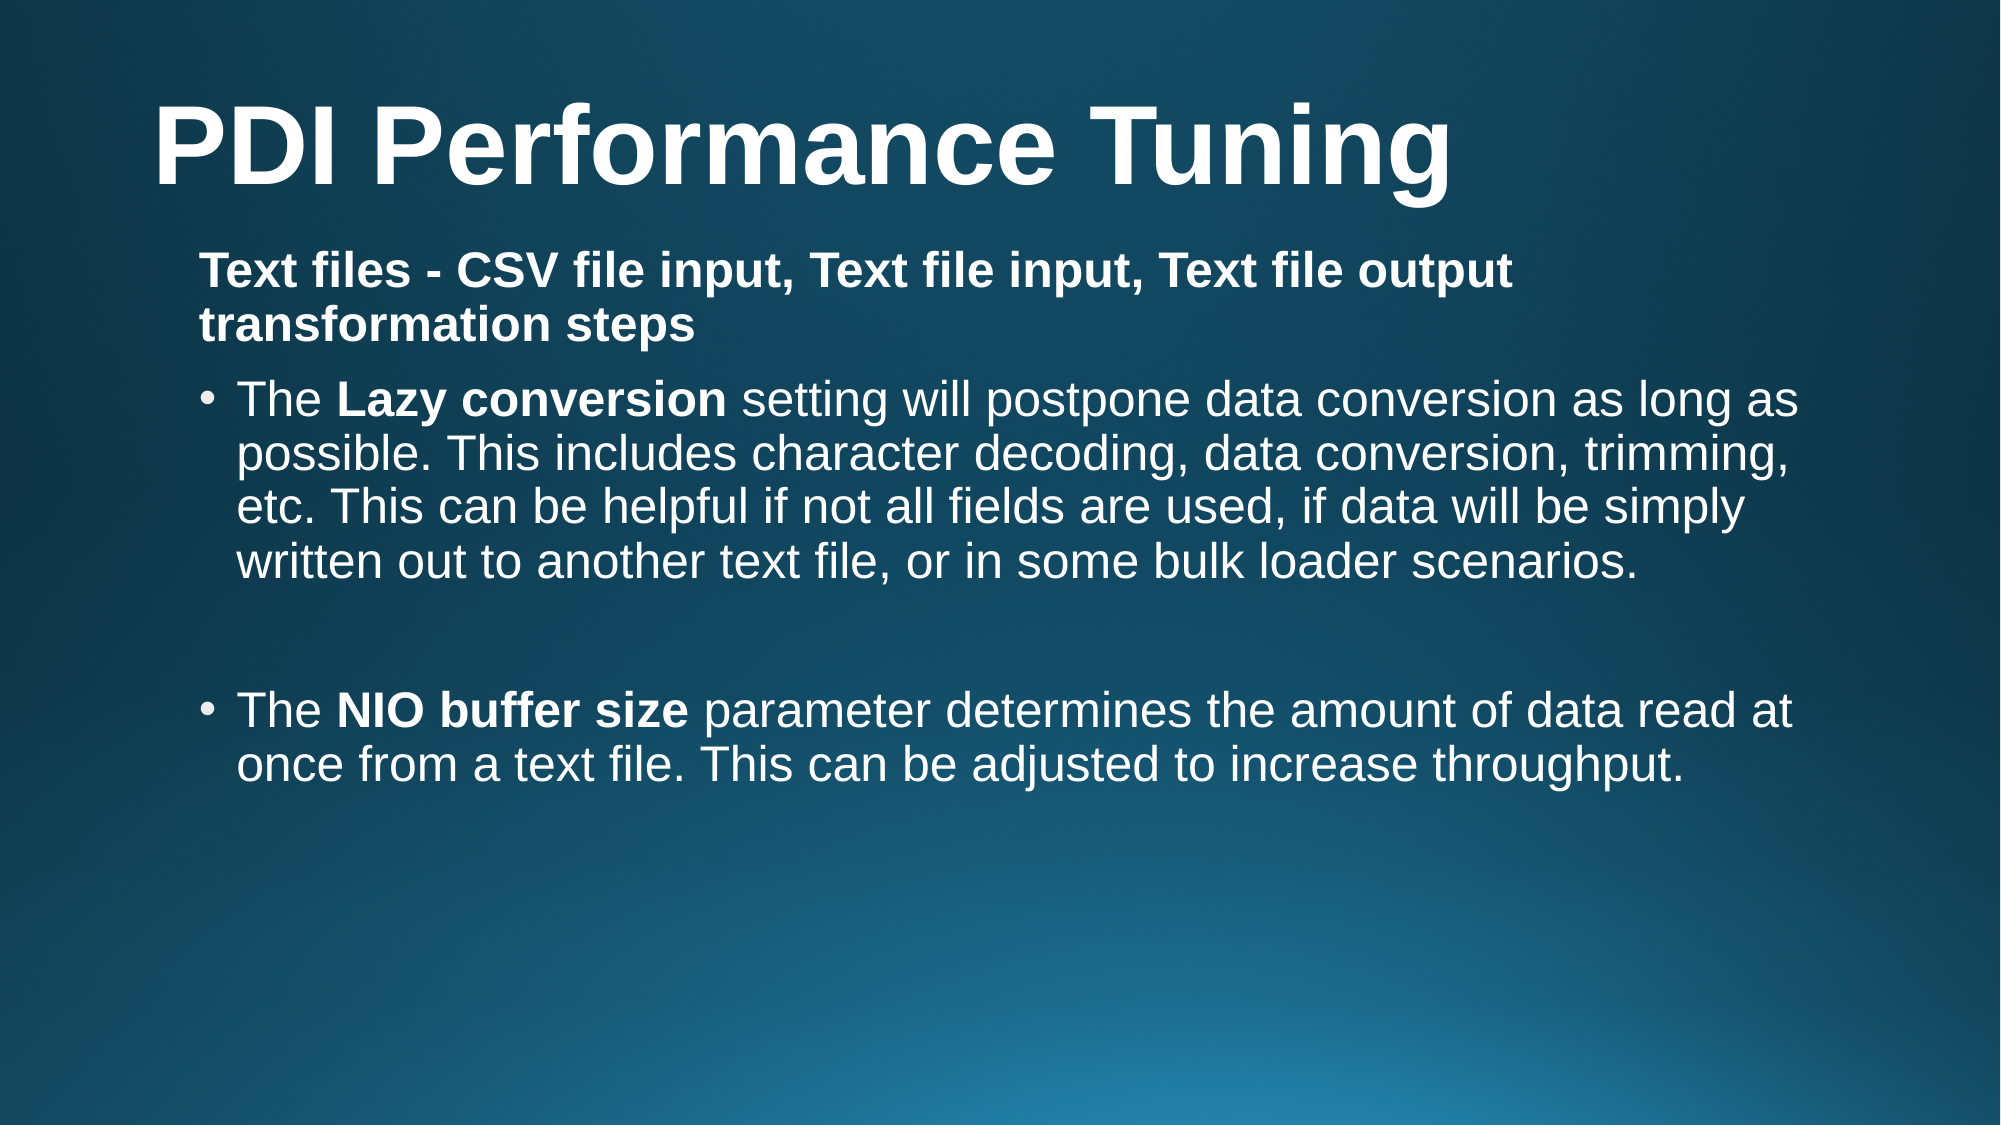

# PDI Performance Tuning
Text files - CSV file input, Text file input, Text file output transformation steps
The Lazy conversion setting will postpone data conversion as long as possible. This includes character decoding, data conversion, trimming, etc. This can be helpful if not all fields are used, if data will be simply written out to another text file, or in some bulk loader scenarios.

The NIO buffer size parameter determines the amount of data read at once from a text file. This can be adjusted to increase throughput.